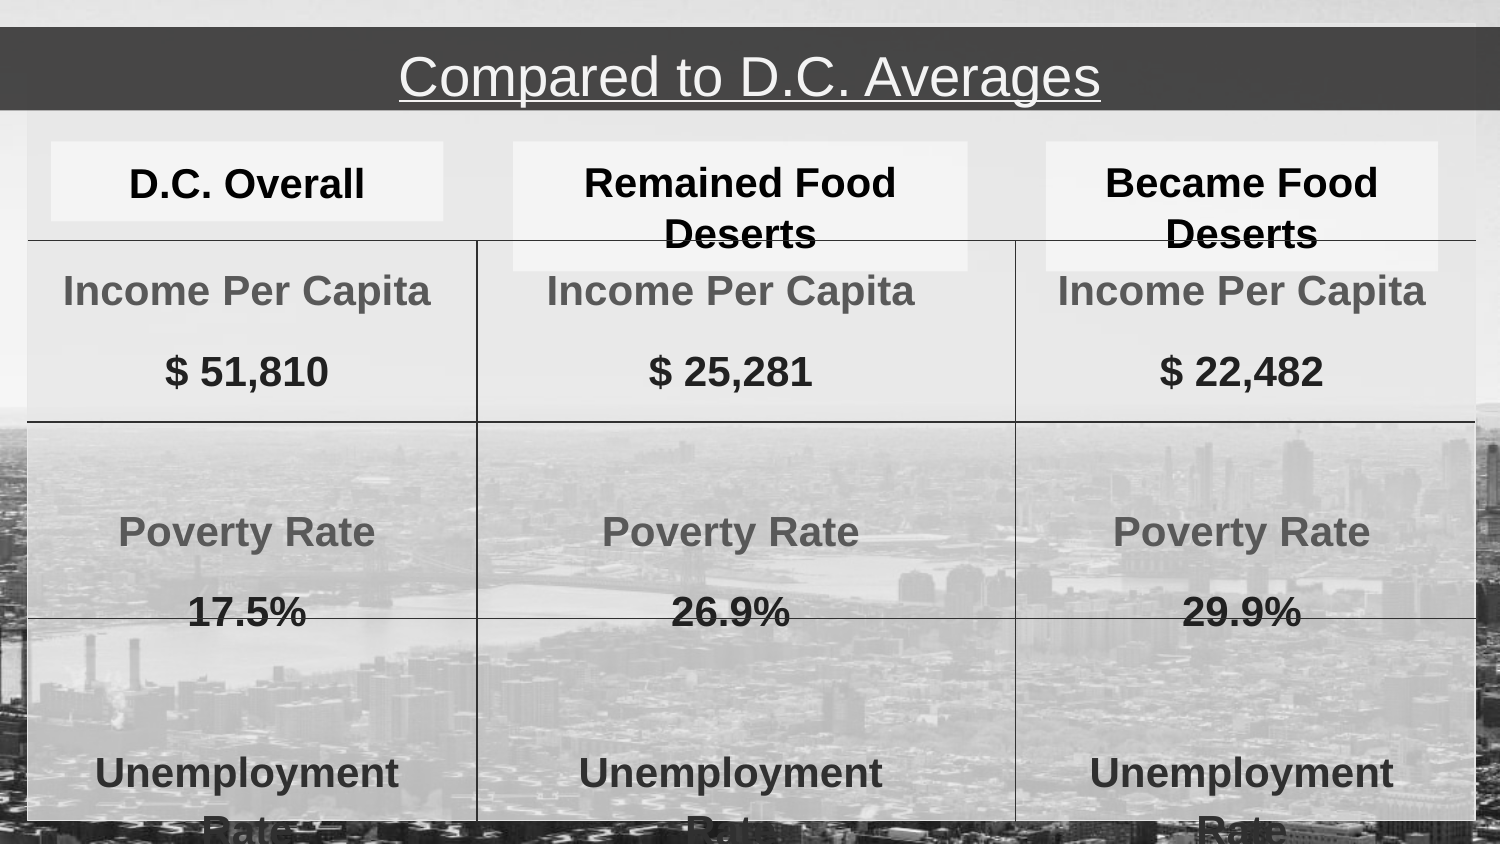

Compared to D.C. Averages
Became Food Deserts
D.C. Overall
Remained Food Deserts
Income Per Capita
$ 51,810

Poverty Rate
17.5%

Unemployment Rate
8.9%

Income Per Capita
$ 25,281

Poverty Rate
26.9%

Unemployment Rate
17.2%

Income Per Capita
$ 22,482

Poverty Rate
29.9%

Unemployment Rate
15.2%